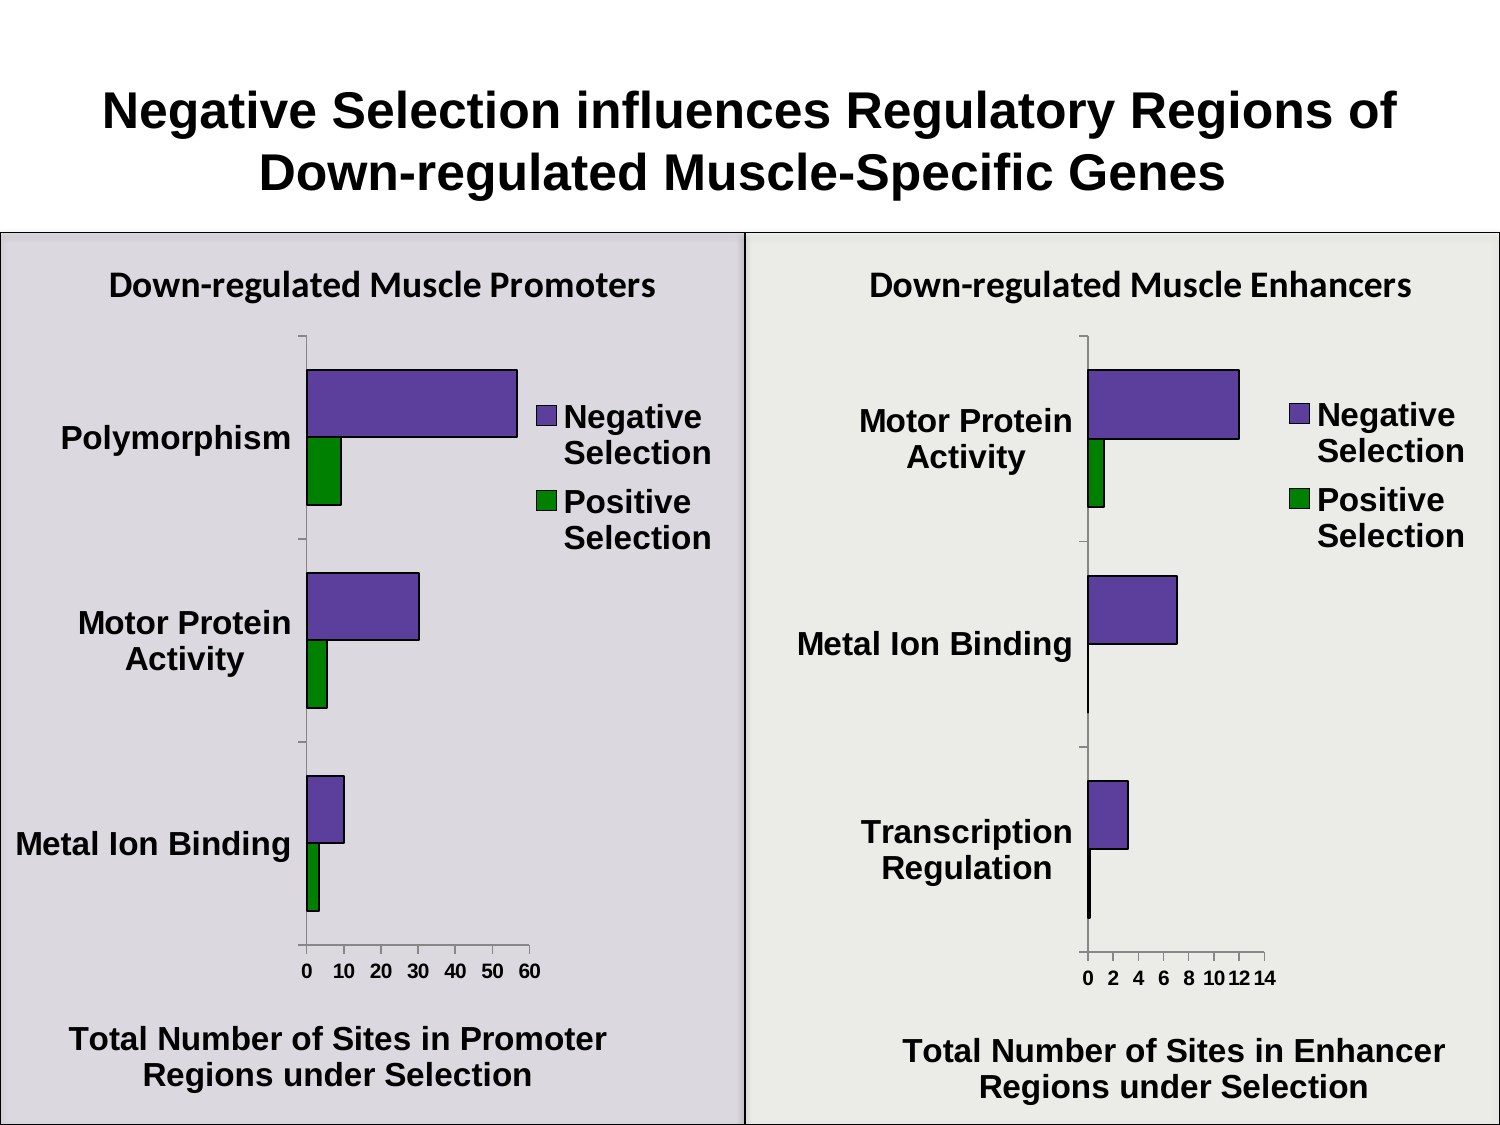

# Negative Selection influences Regulatory Regions of Down-regulated Muscle-Specific Genes

### Chart: Down-regulated Muscle Promoters

| Category |  |  |
|---|---|---|
| Metal Ion Binding | 10.124483 | 3.406452999999996 |
| Motor Protein Activity | 30.287377 | 5.523914999999993 |
| Polymorphism | 56.585301 | 9.167764 |

### Chart: Down-regulated Muscle Enhancers

| Category |  |  |
|---|---|---|
| Transcription Regulation | 3.192499 | 0.121558 |
| Metal Ion Binding | 7.063015999999996 | 0.0 |
| Motor Protein Activity | 12.009894 | 1.266613 |